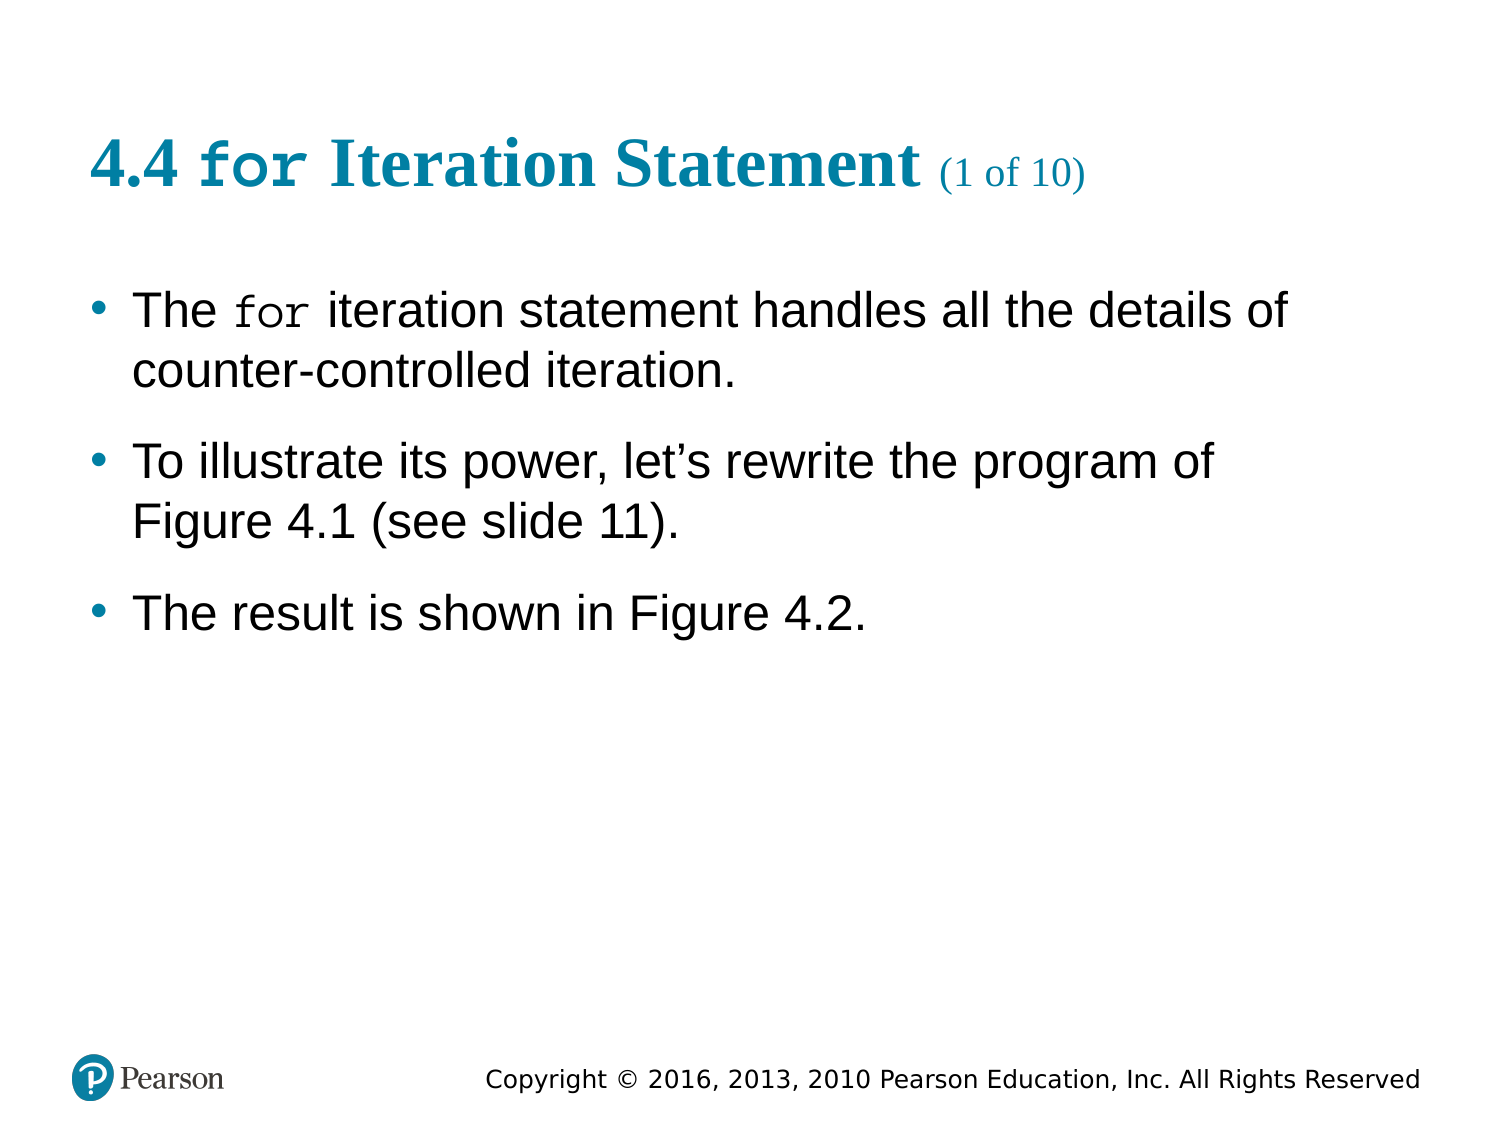

# 4.4 for Iteration Statement (1 of 10)
The for iteration statement handles all the details of counter-controlled iteration.
To illustrate its power, let’s rewrite the program of Figure 4.1 (see slide 11).
The result is shown in Figure 4.2.